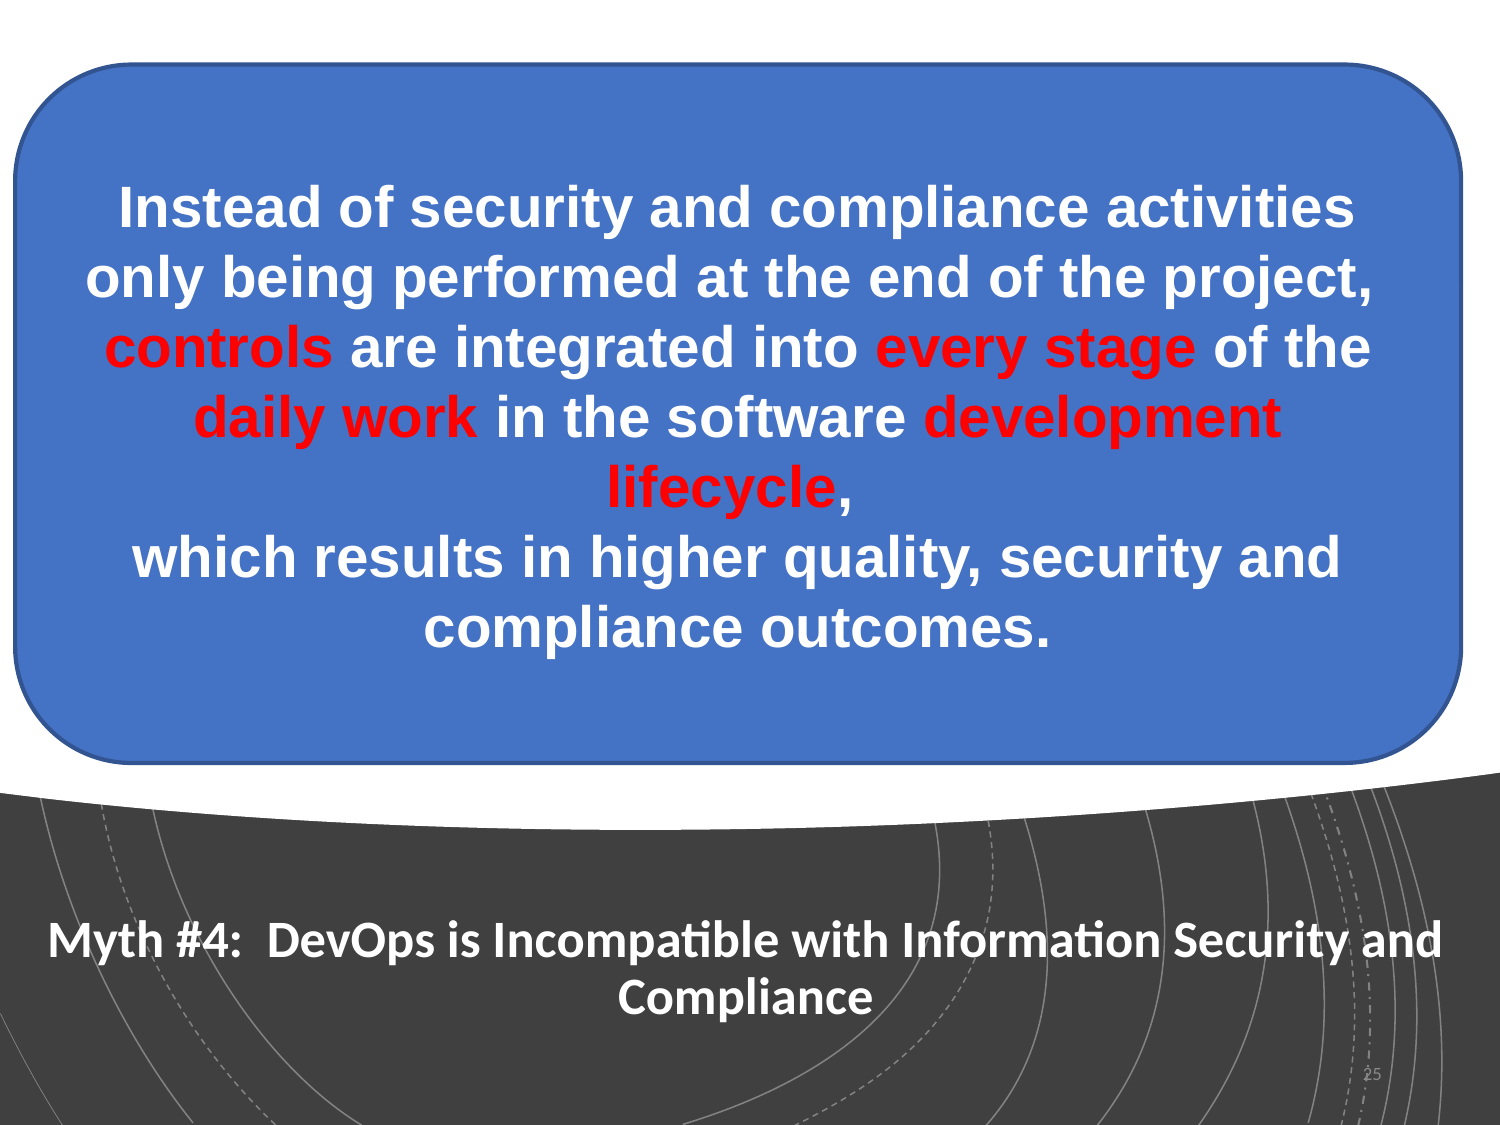

Instead of security and compliance activities only being performed at the end of the project,
controls are integrated into every stage of the daily work in the software development lifecycle,
which results in higher quality, security and compliance outcomes.
# Myth #4:  DevOps is Incompatible with Information Security and Compliance
25